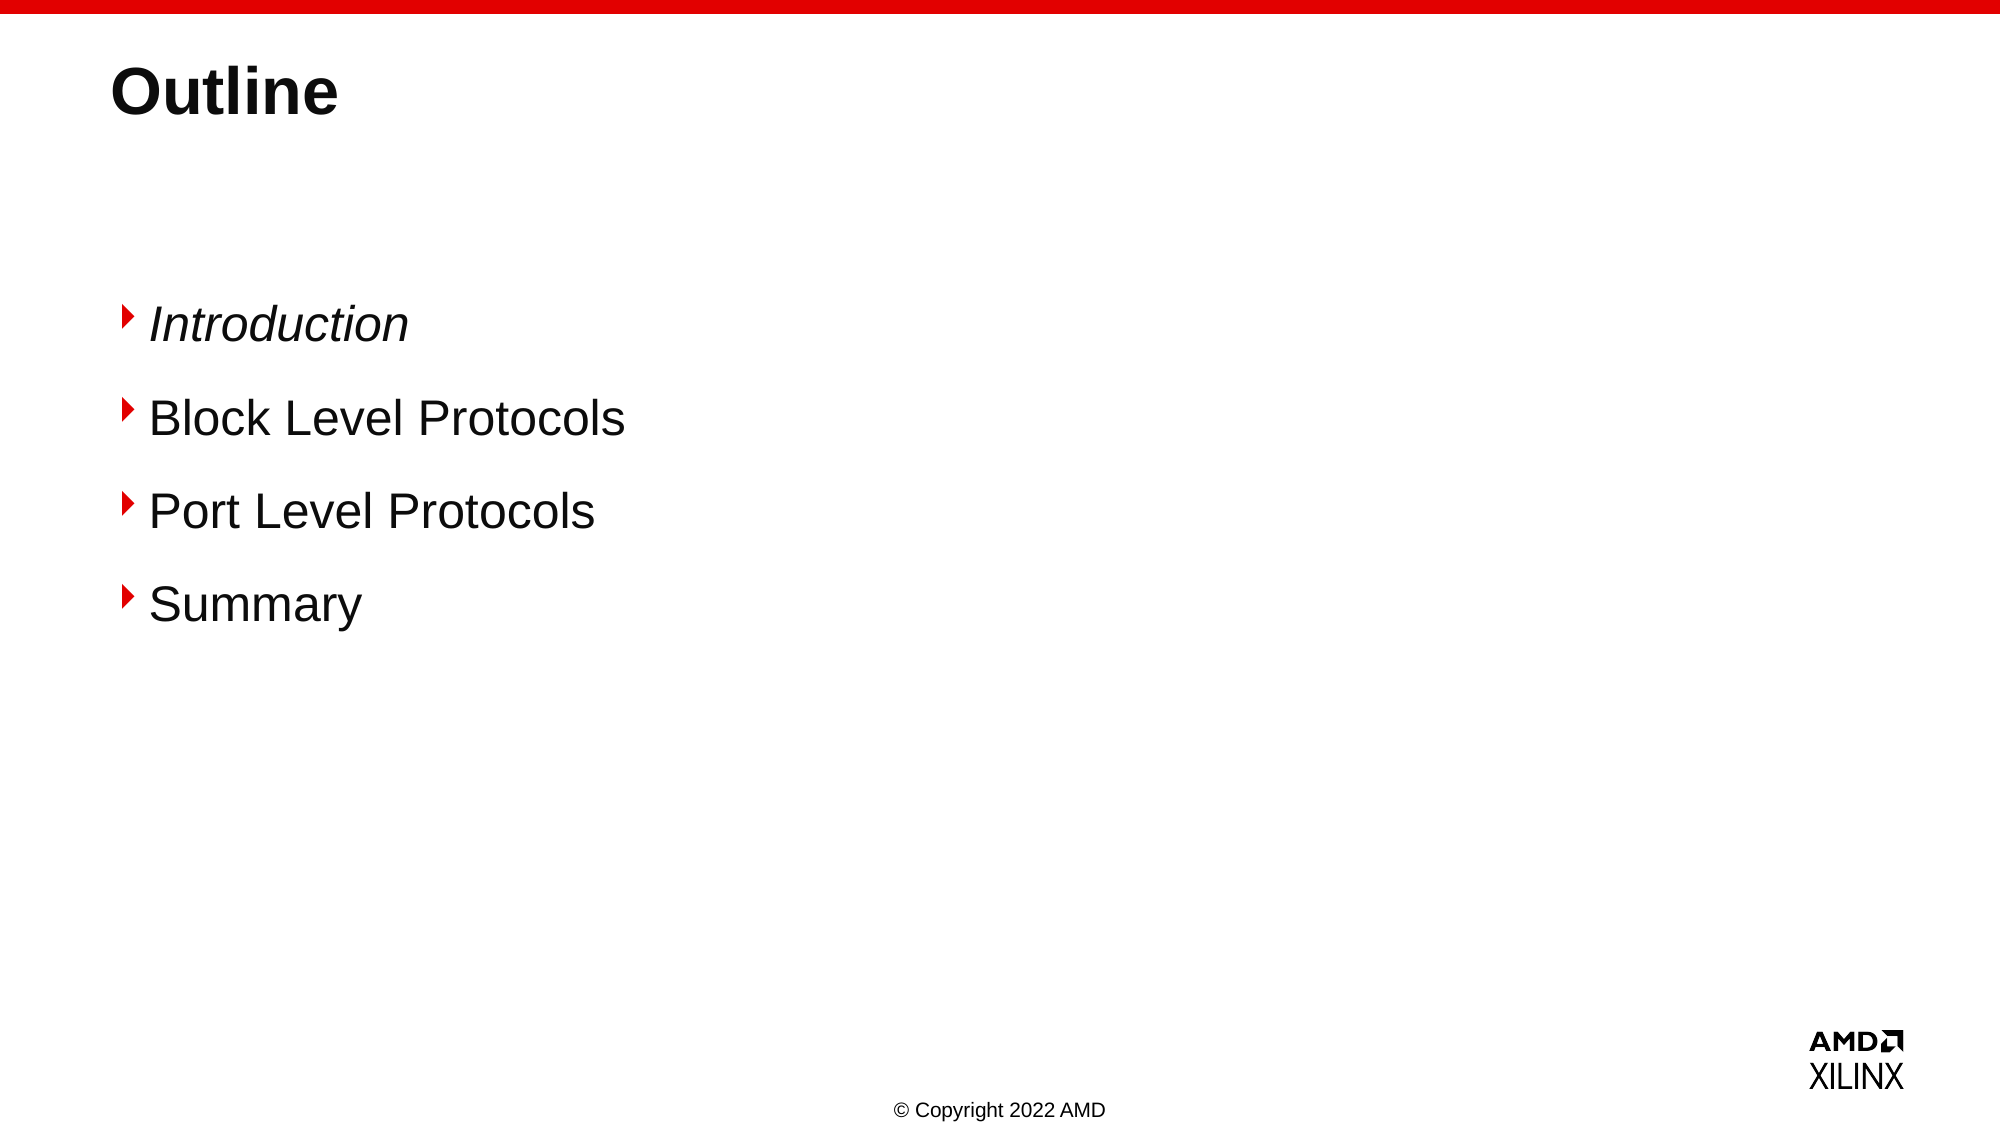

# Outline
Introduction
Block Level Protocols
Port Level Protocols
Summary